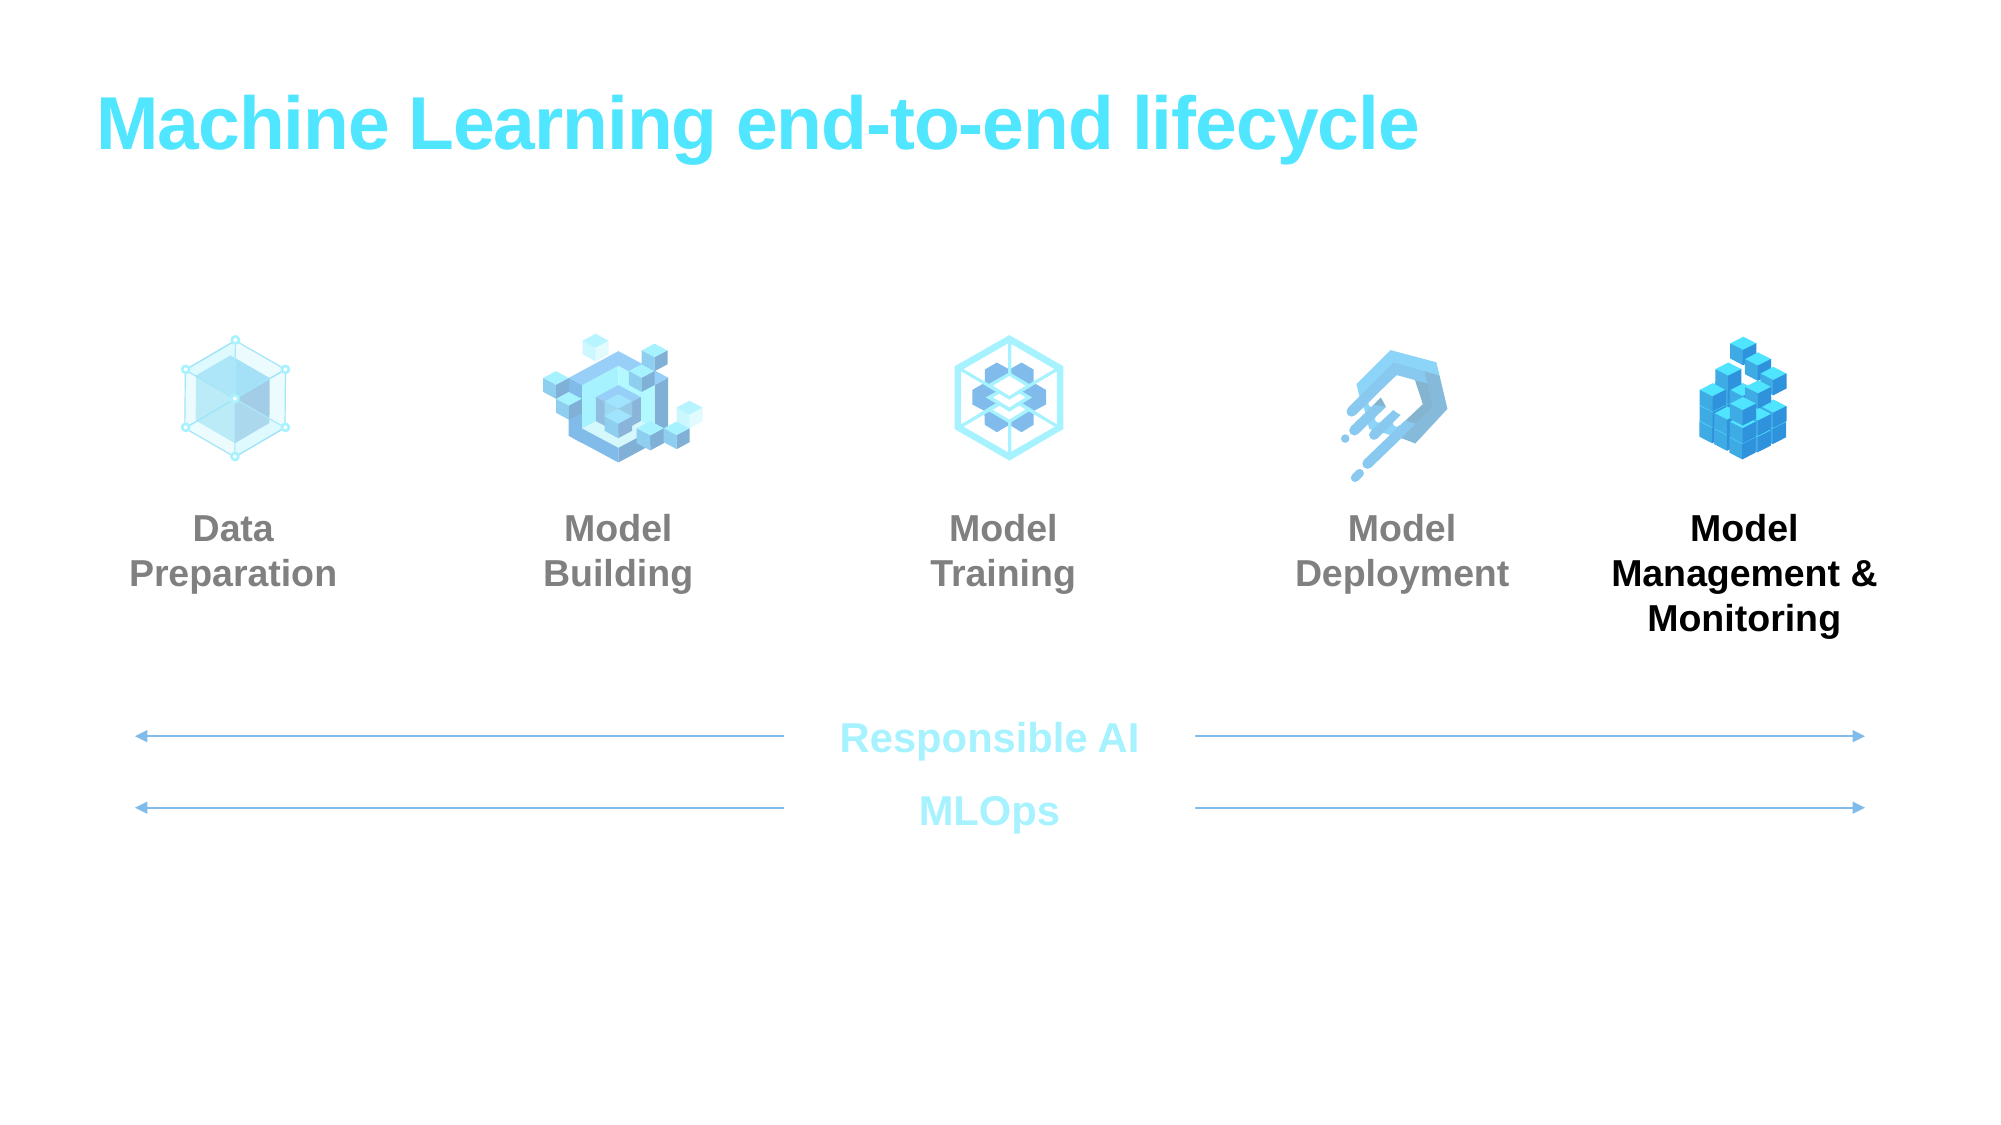

01.03.06
# Machine Learning end-to-end lifecycle

Data
Preparation
Model
Building
Model
Training
Model
Deployment
Model Management & Monitoring

Responsible AI

MLOps